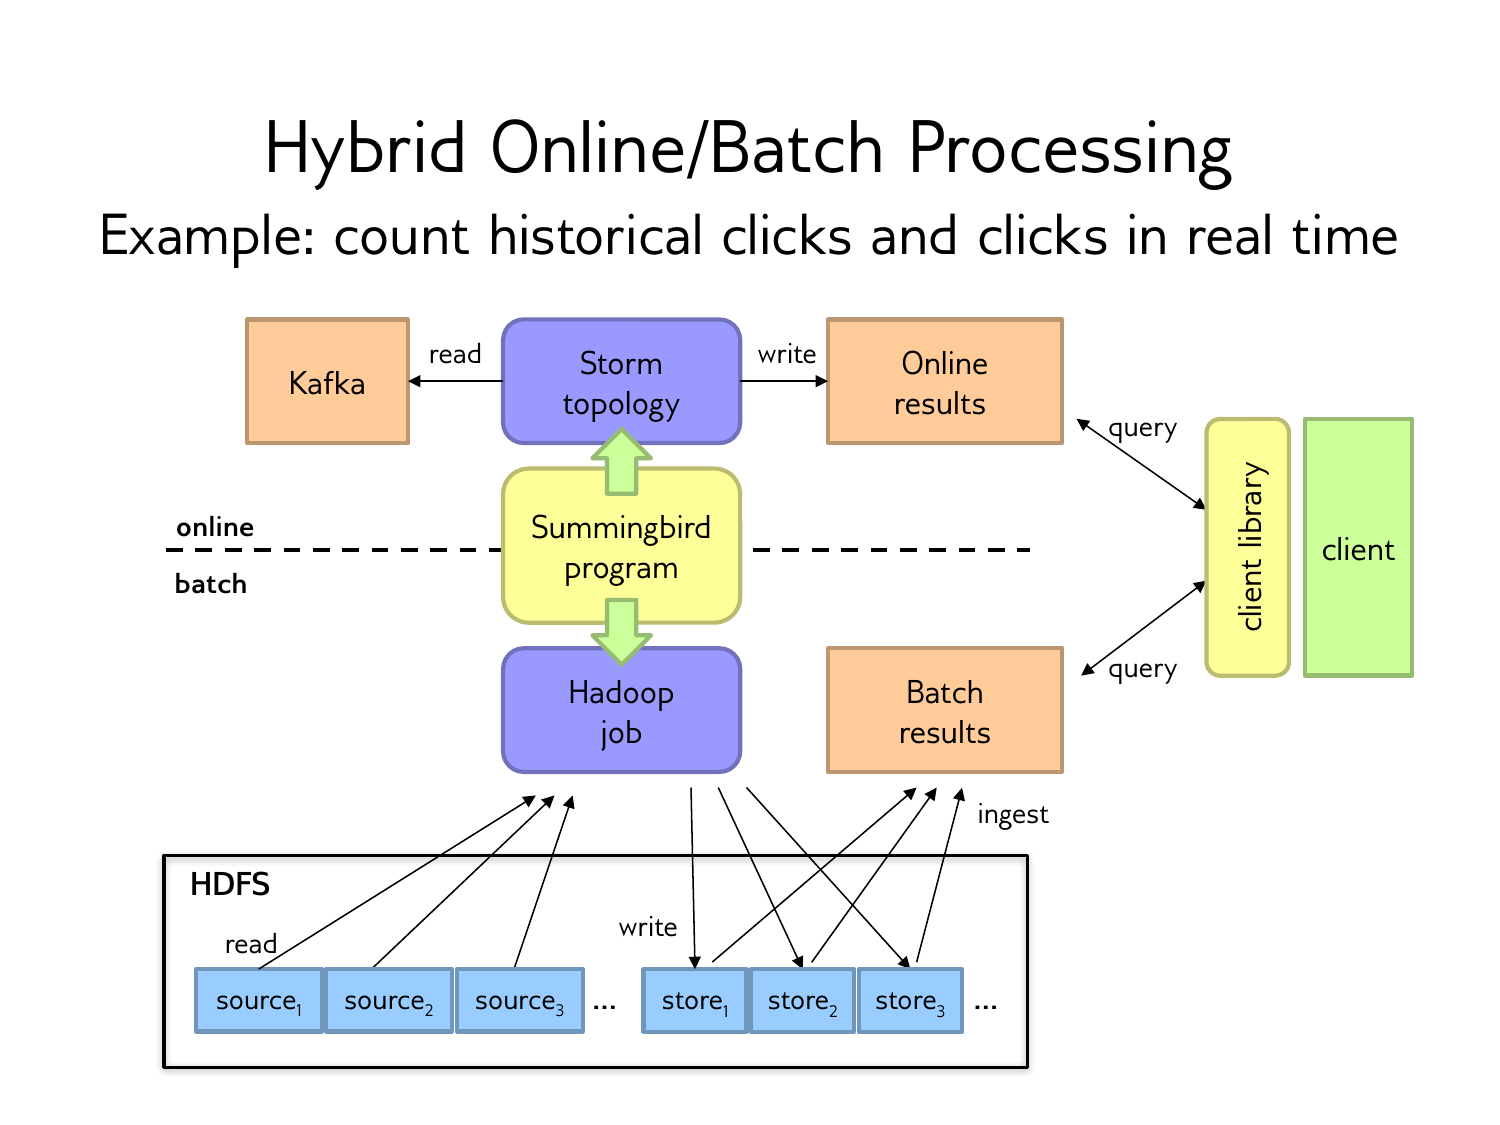

Hybrid Online/Batch Processing
Example: count historical clicks and clicks in real time
Kafka
Storm topology
Online
results
read
write
query
client

Summingbird
program
online
client library
batch

query
Batch
results
Hadoop
job
ingest
store1
store2
store3
read
source1
source2
source3

HDFS
write
…
…